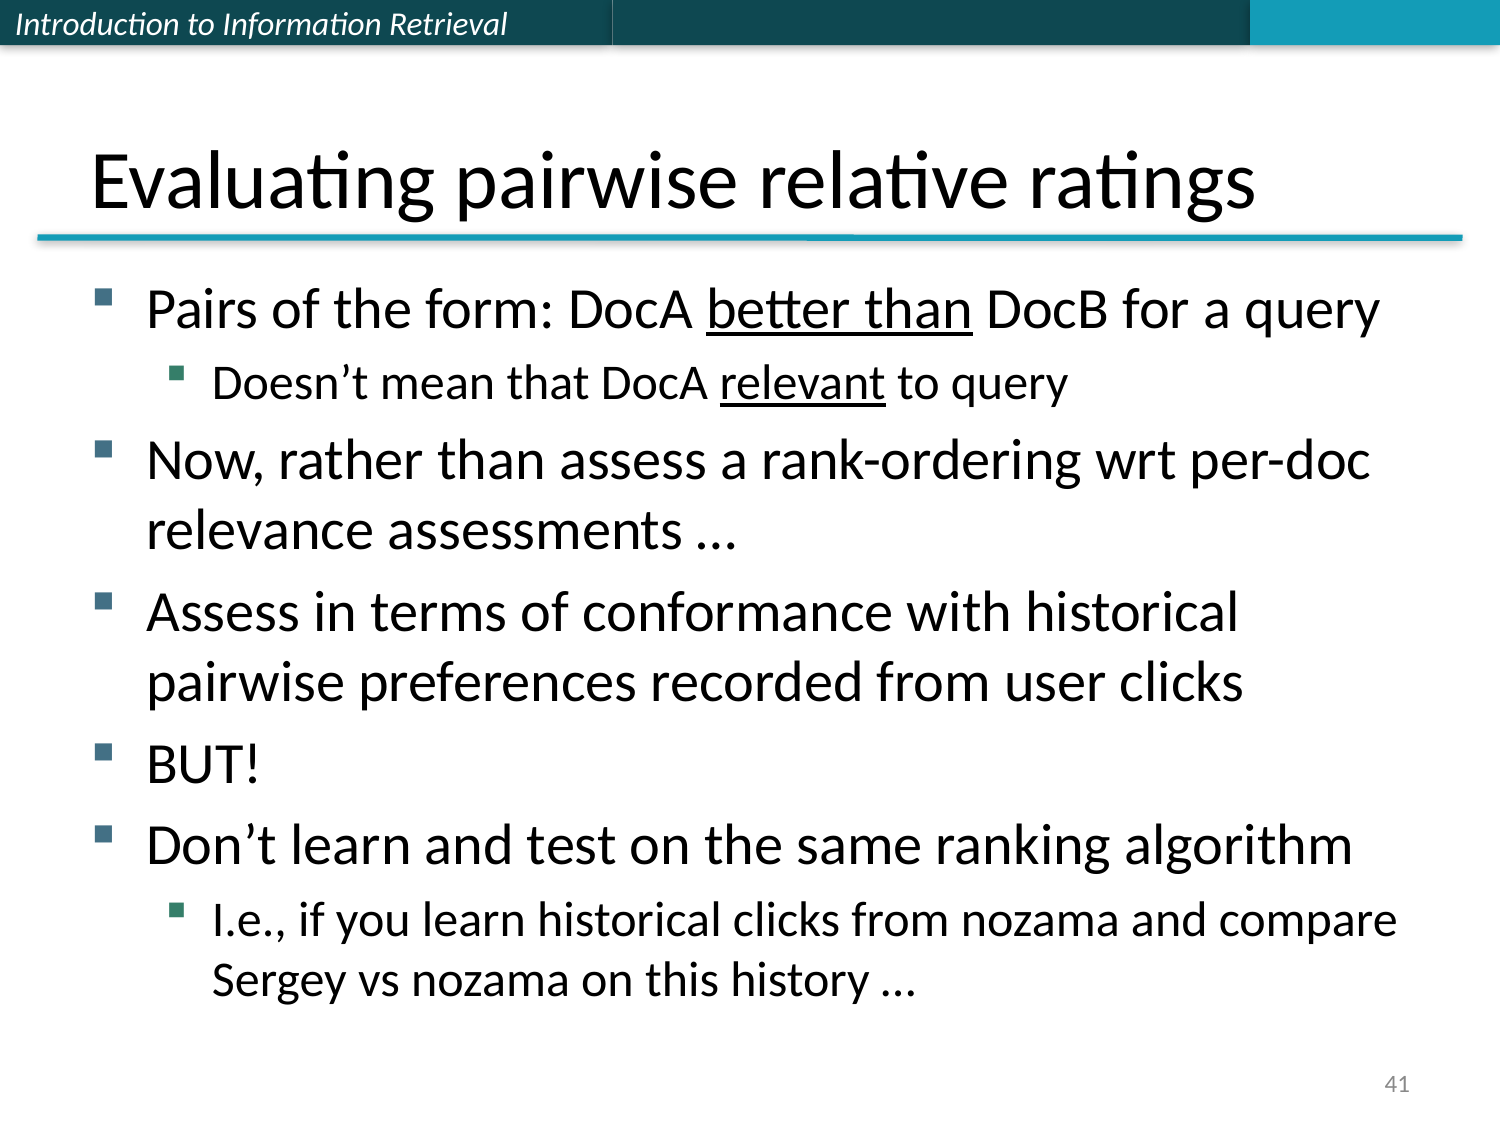

# Evaluating pairwise relative ratings
Pairs of the form: DocA better than DocB for a query
Doesn’t mean that DocA relevant to query
Now, rather than assess a rank-ordering wrt per-doc relevance assessments …
Assess in terms of conformance with historical pairwise preferences recorded from user clicks
BUT!
Don’t learn and test on the same ranking algorithm
I.e., if you learn historical clicks from nozama and compare Sergey vs nozama on this history …
41